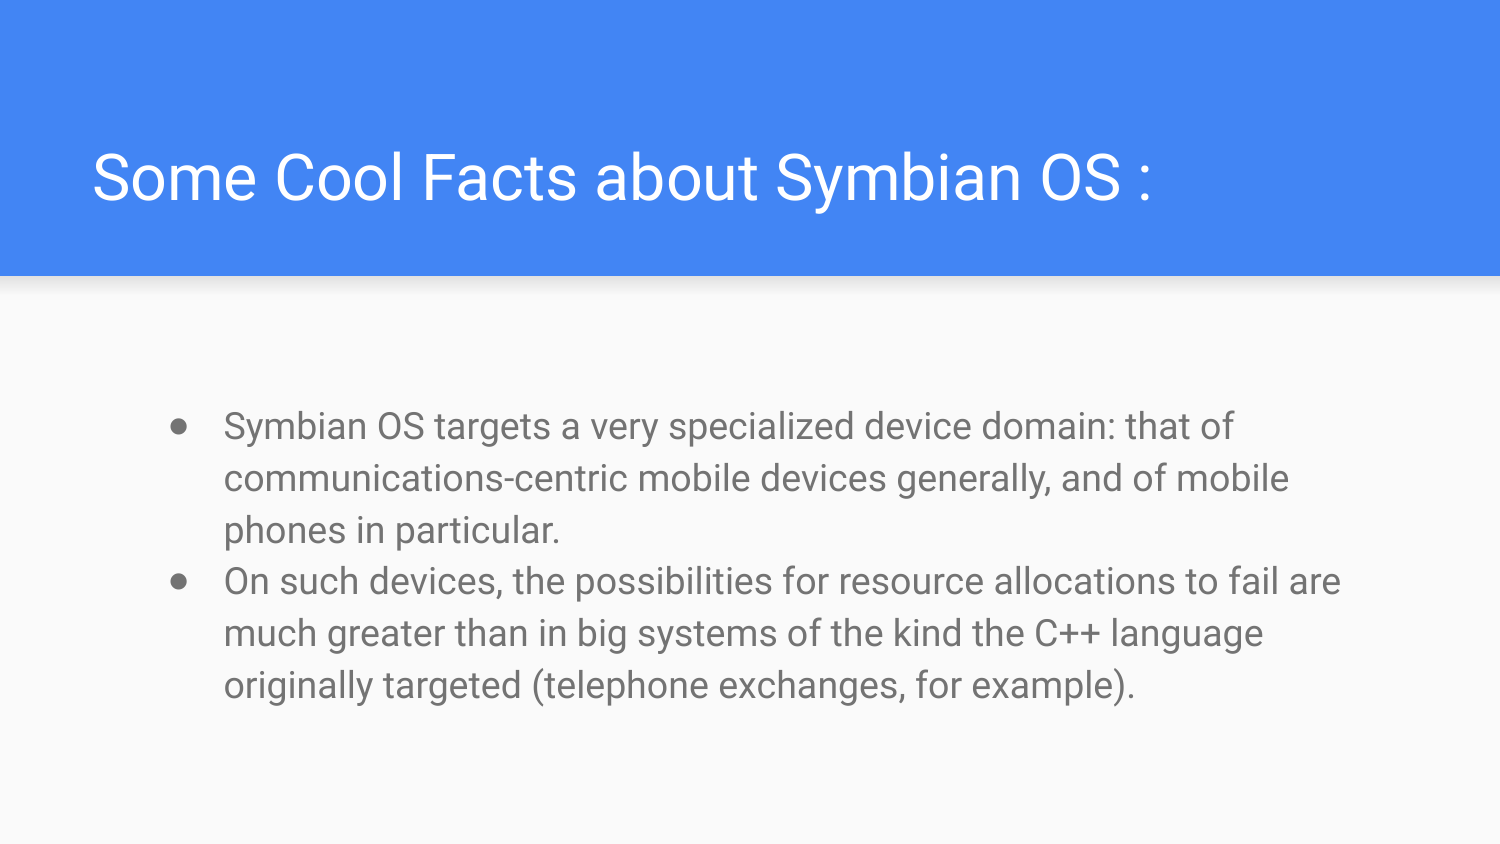

# Some Cool Facts about Symbian OS :
Symbian OS targets a very specialized device domain: that of communications-centric mobile devices generally, and of mobile phones in particular.
On such devices, the possibilities for resource allocations to fail are much greater than in big systems of the kind the C++ language originally targeted (telephone exchanges, for example).